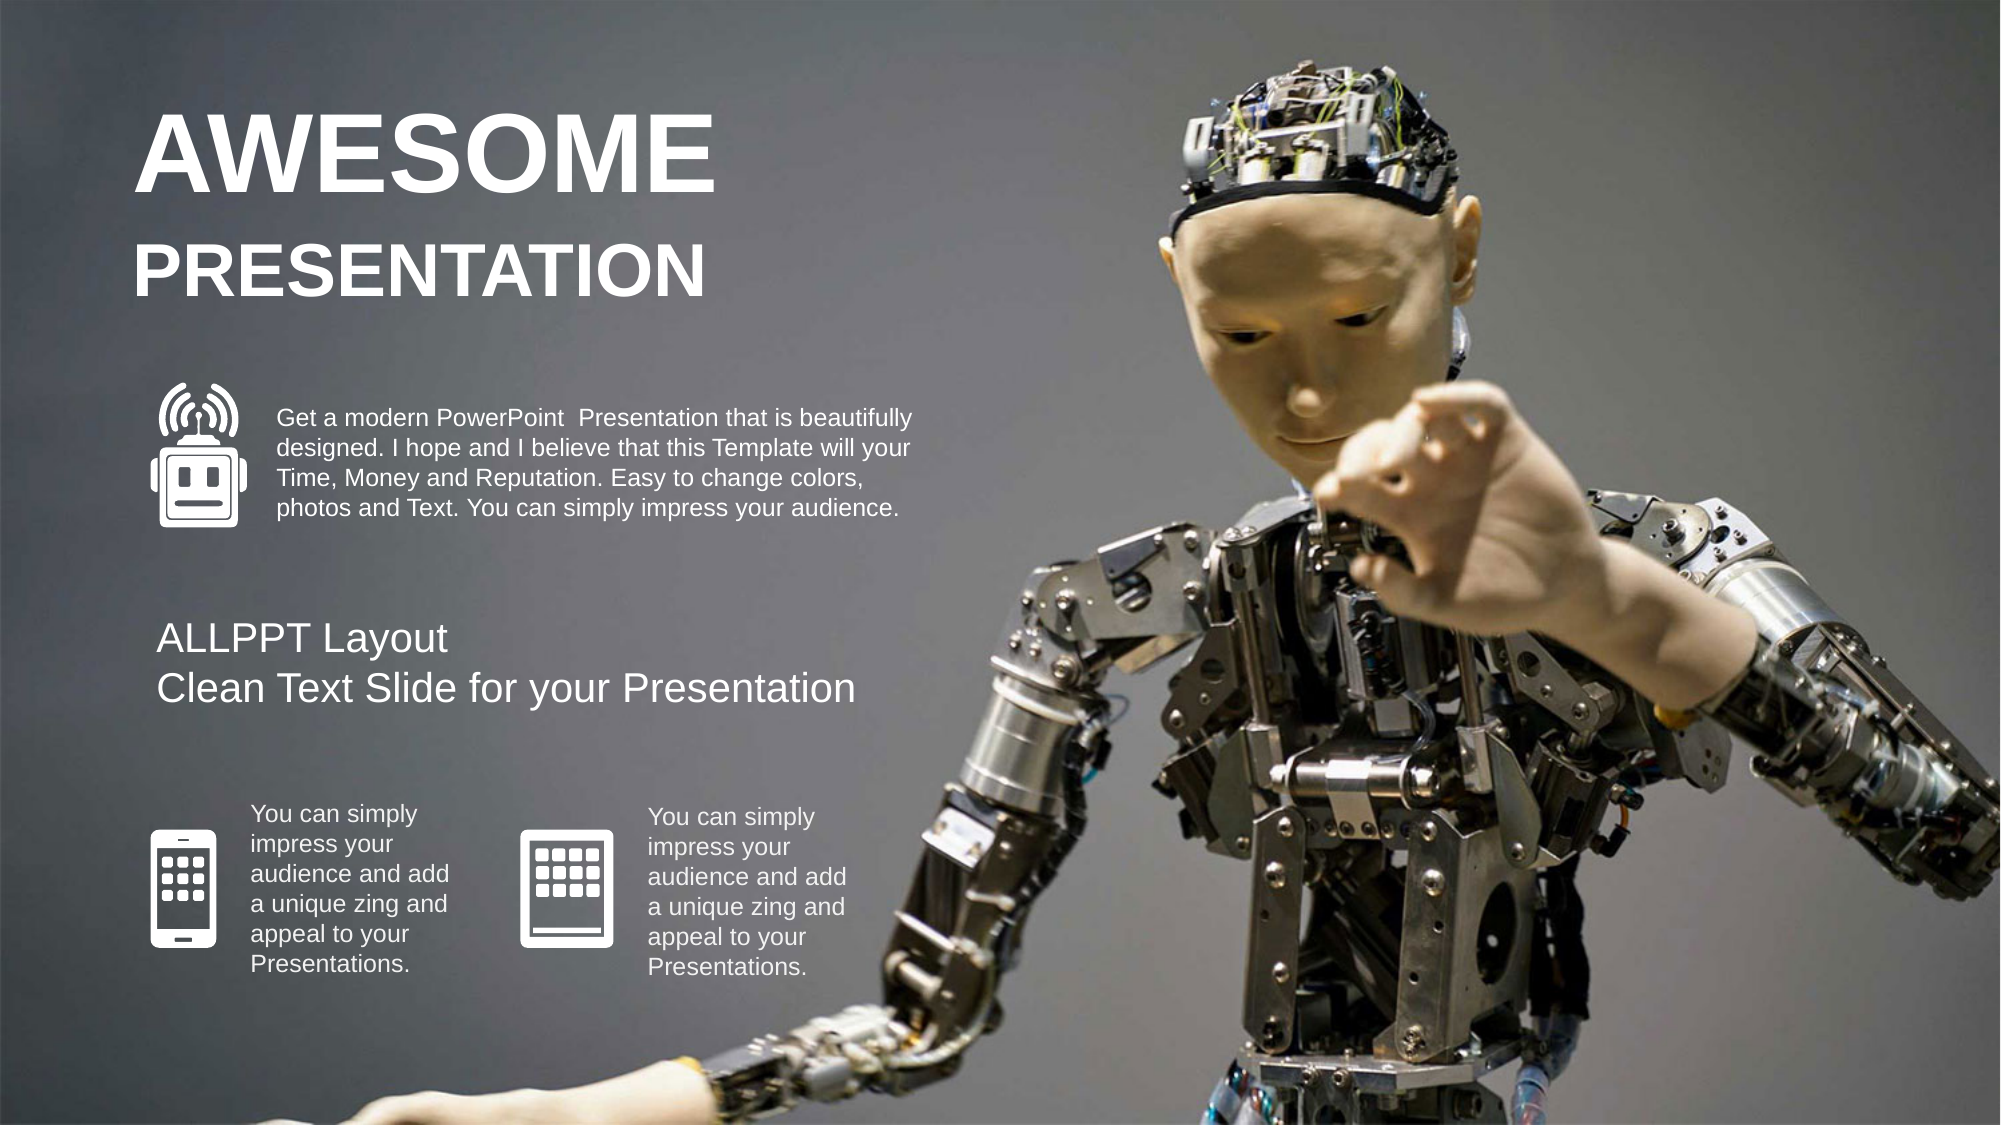

AWESOME
PRESENTATION

Get a modern PowerPoint  Presentation that is beautifully designed. I hope and I believe that this Template will your Time, Money and Reputation. Easy to change colors, photos and Text. You can simply impress your audience.
ALLPPT Layout
Clean Text Slide for your Presentation
You can simply impress your audience and add a unique zing and appeal to your Presentations.
You can simply impress your audience and add a unique zing and appeal to your Presentations.